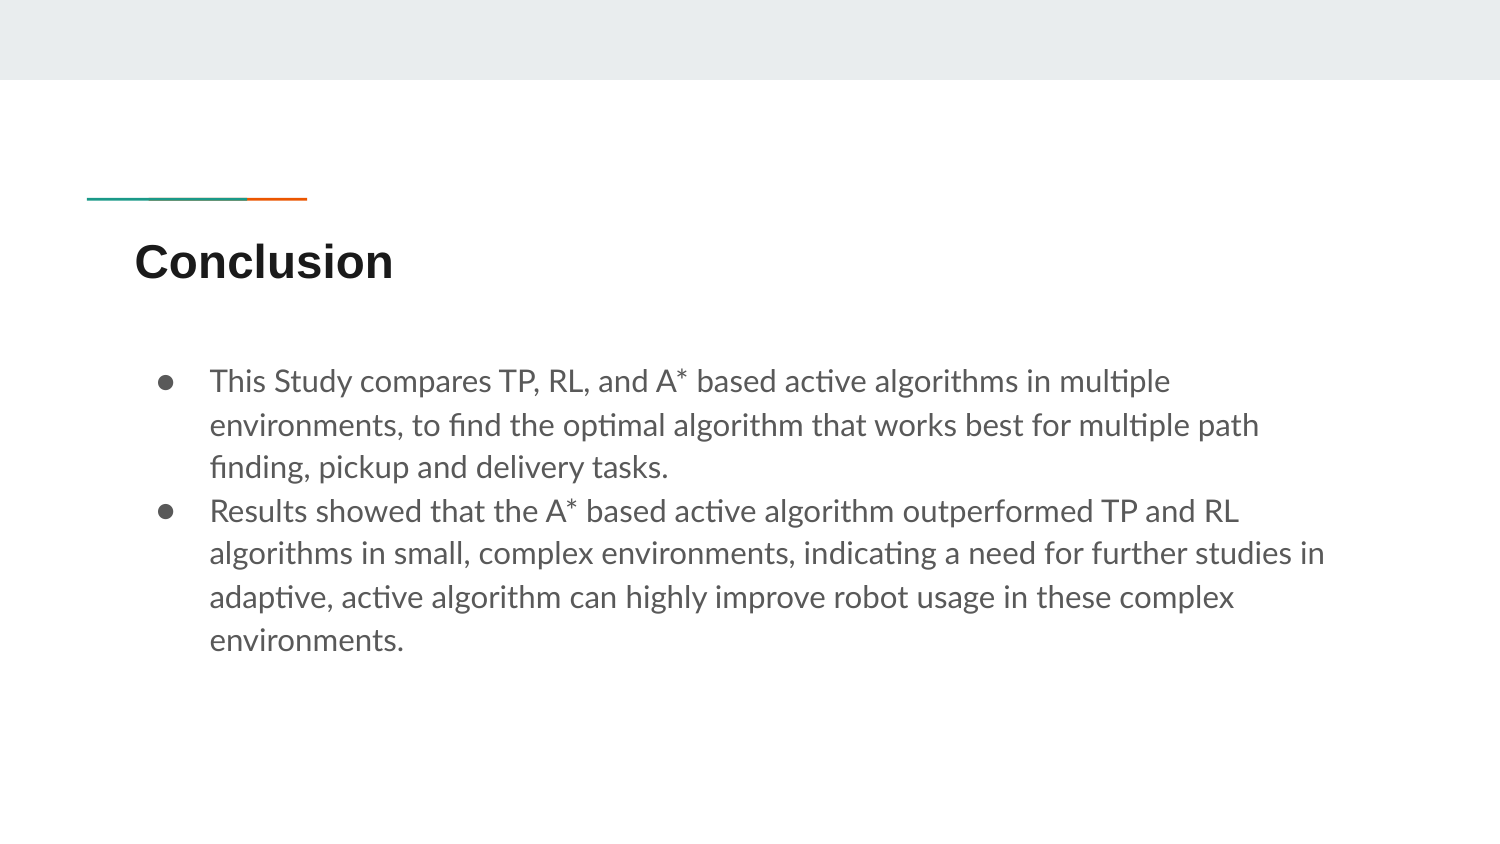

# Conclusion
This Study compares TP, RL, and A* based active algorithms in multiple environments, to find the optimal algorithm that works best for multiple path finding, pickup and delivery tasks.
Results showed that the A* based active algorithm outperformed TP and RL algorithms in small, complex environments, indicating a need for further studies in  adaptive, active algorithm can highly improve robot usage in these complex environments.